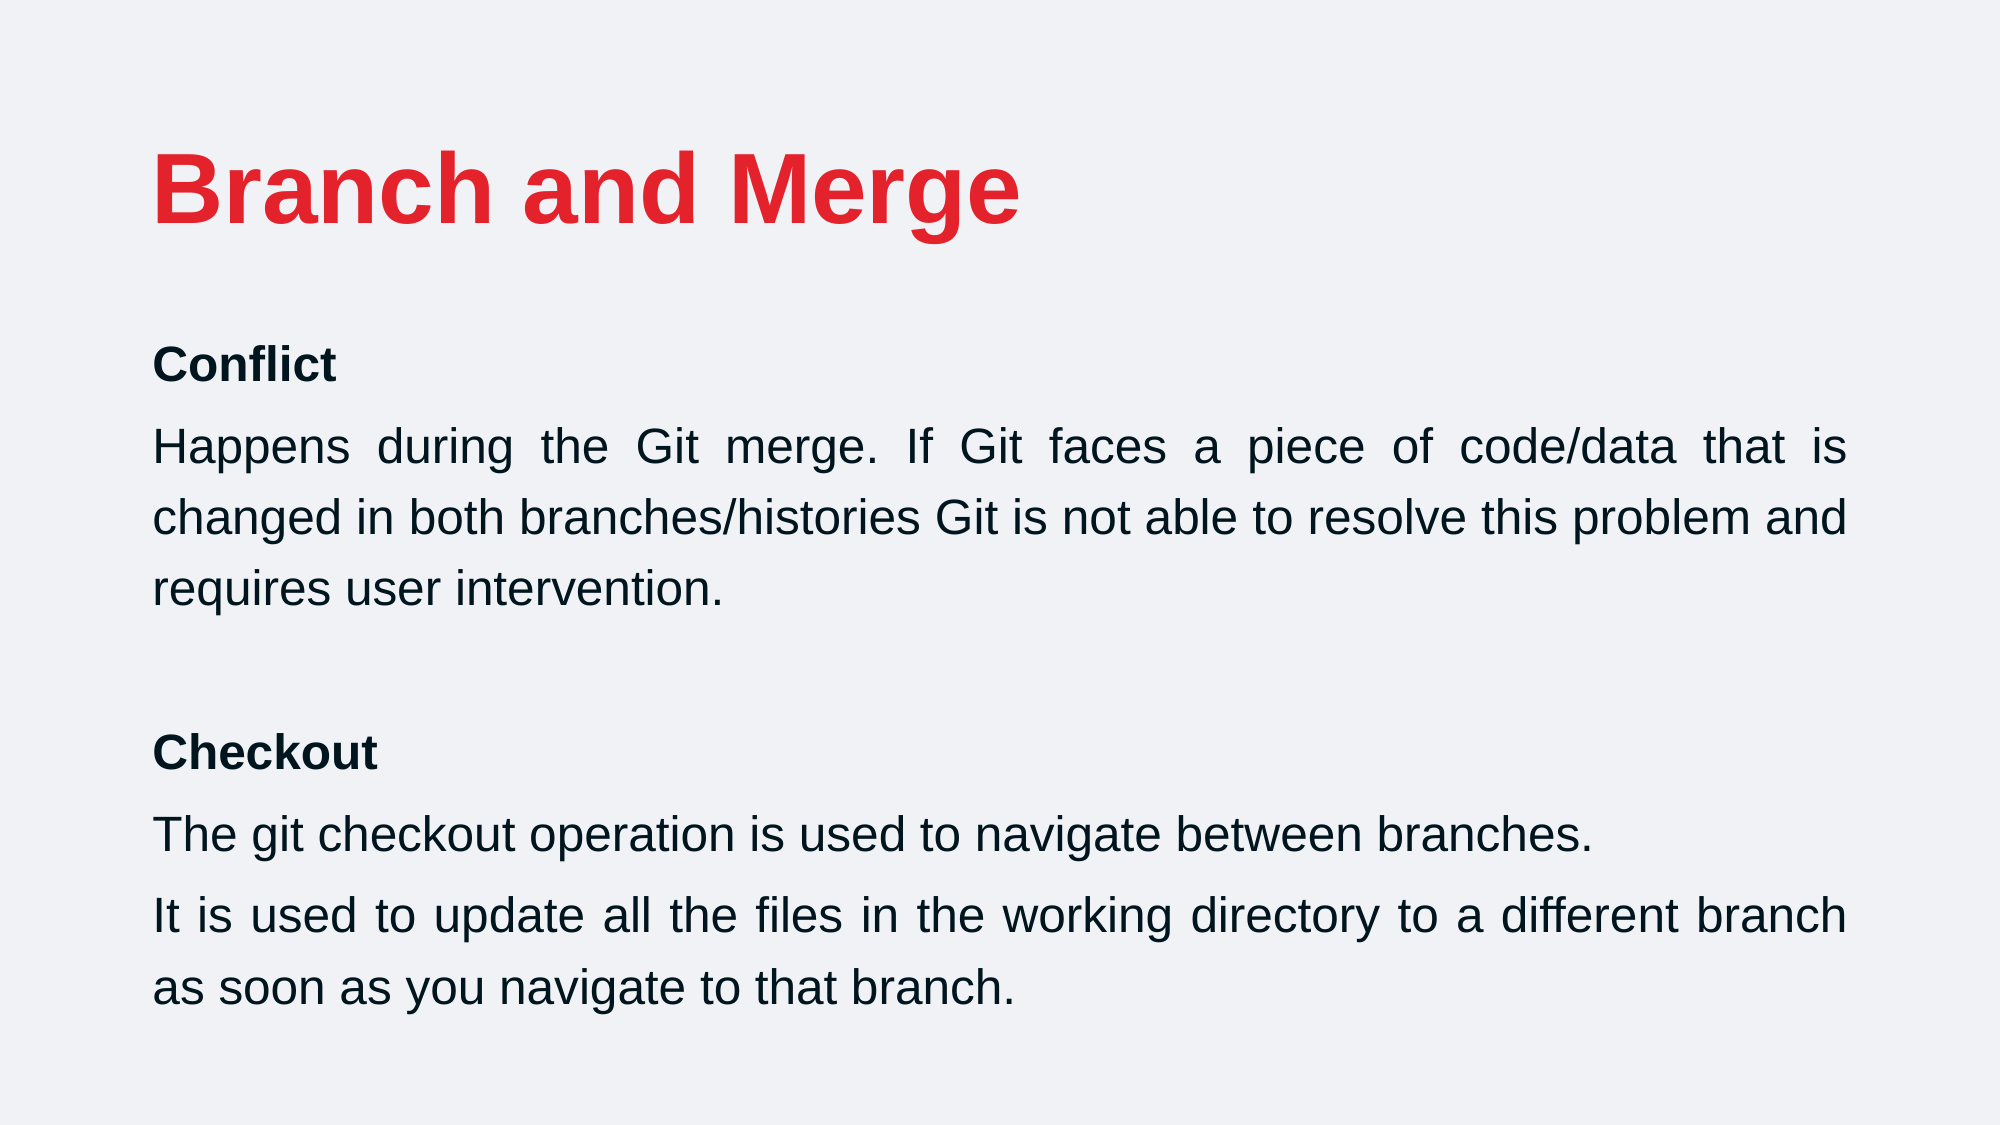

# Branch and Merge
Conflict
Happens during the Git merge. If Git faces a piece of code/data that is changed in both branches/histories Git is not able to resolve this problem and requires user intervention.

Checkout
The git checkout operation is used to navigate between branches.
It is used to update all the files in the working directory to a different branch as soon as you navigate to that branch.